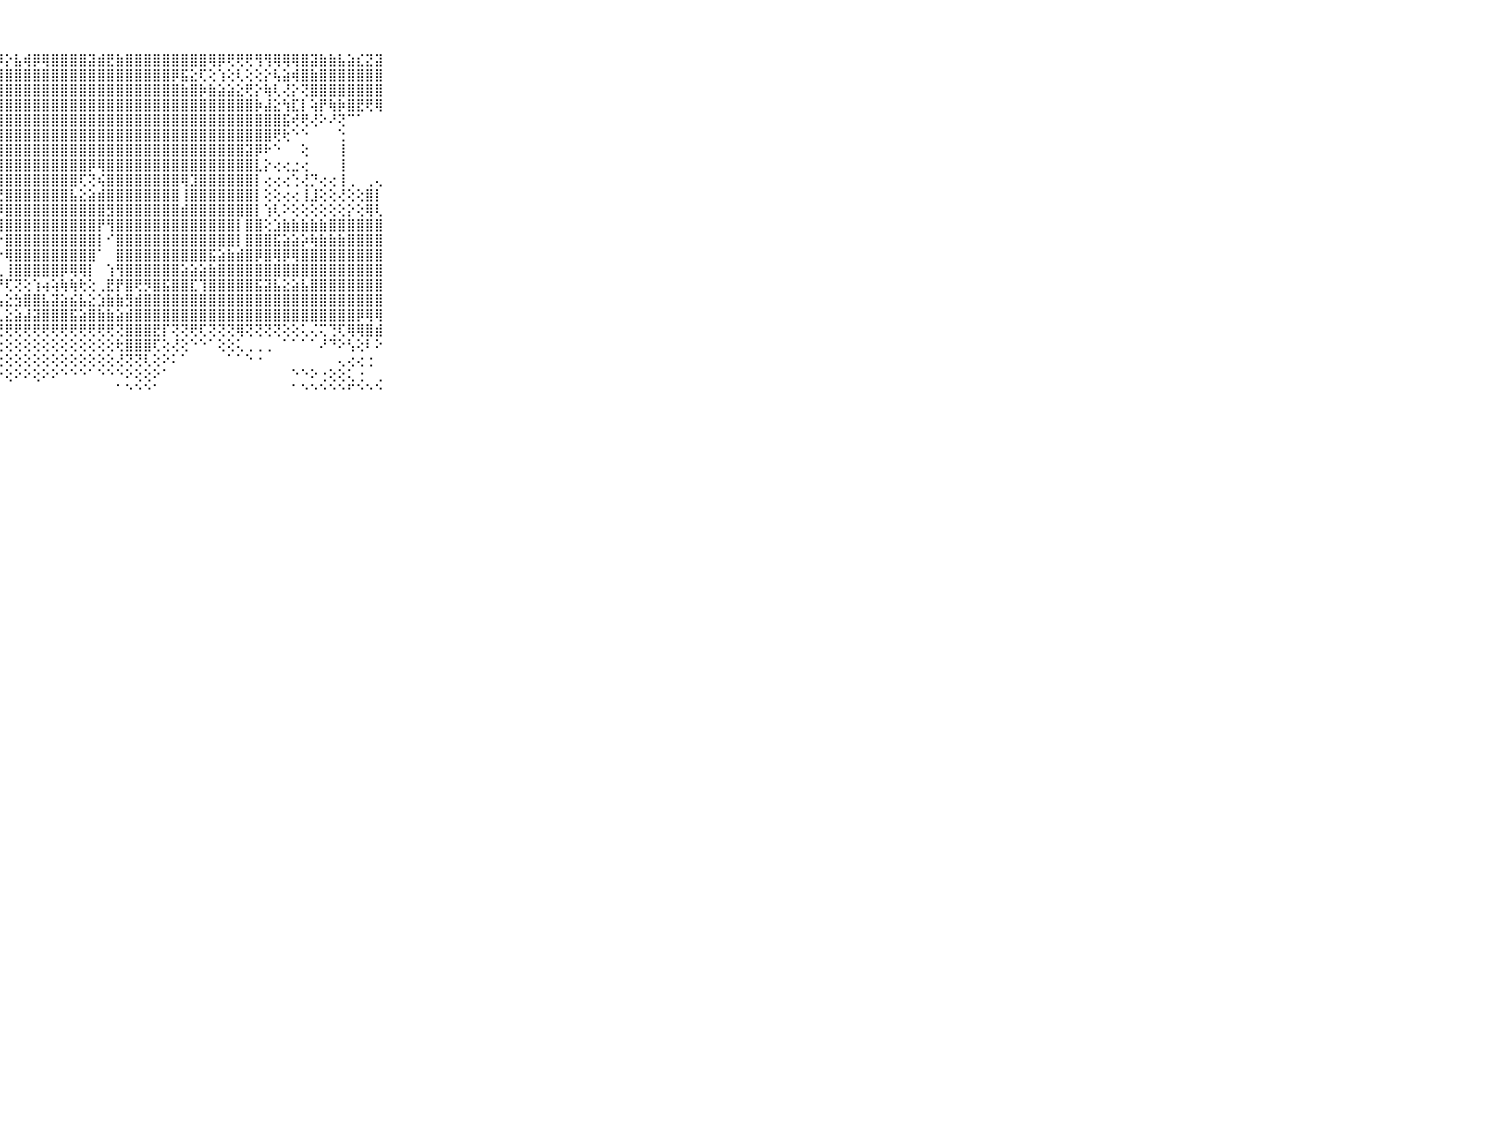

⠀⠀⠀⠀⠀⠀⠀⠀⠀⠀⠀⢕⢱⢹⣾⣾⣹⣿⣿⣿⣏⣻⣾⣾⡿⡿⣧⡿⡕⣧⢾⡿⢿⣿⣿⣿⣿⣽⣾⣟⣷⣿⣿⣿⣿⣿⣿⣿⣿⣿⢿⡿⢟⢟⢟⢻⢻⢿⢿⢿⣿⣽⣷⣷⣧⣵⣎⣝⣽⠀⠀⠀⠀⠀⠀⠀⠀⠀⠀⠀⠀
⠀⠀⠀⠀⠀⠀⠀⠀⠀⠀⠀⡕⣵⡼⣽⣾⣿⣿⣿⣿⣷⣿⣿⣿⣿⣷⣾⣿⣿⣿⣿⣿⣿⣿⣿⣿⣿⣿⣿⣿⣿⣿⣿⣿⣿⣿⡿⣯⣕⢏⢕⢱⢕⢇⢕⢕⡕⢧⣵⢾⣿⣷⣿⣿⣿⣿⣿⣿⣿⠀⠀⠀⠀⠀⠀⠀⠀⠀⠀⠀⠀
⠀⠀⠀⠀⠀⠀⠀⠀⠀⠀⠀⣱⣾⣿⣵⣿⣿⣿⣿⣿⣿⣿⣿⣿⣿⣿⣿⣿⣿⣿⣿⣿⣿⣿⣿⣿⣿⣿⣿⣿⣿⣿⣿⣿⣿⣿⣿⣷⣿⡷⣷⣵⣵⣕⢟⡕⢷⢇⢜⡕⢝⣿⣿⣿⣿⣿⣿⣿⣿⠀⠀⠀⠀⠀⠀⠀⠀⠀⠀⠀⠀
⠀⠀⠀⠀⠀⠀⠀⠀⠀⠀⠀⢿⣿⣻⣿⣿⣿⣿⣿⣿⣿⣿⣿⣿⣿⣿⣿⣿⣿⣿⣿⣿⣿⣿⣿⣿⣿⣿⣿⣿⣿⣿⣿⣿⣿⣿⣿⣿⣿⣿⣿⣿⣿⣿⣿⡷⣼⣕⢳⣏⡇⢵⡟⢷⡷⣿⣟⢟⢿⠀⠀⠀⠀⠀⠀⠀⠀⠀⠀⠀⠀
⠀⠀⠀⠀⠀⠀⠀⠀⠀⠀⠀⣟⣟⣿⣿⣿⣿⣿⣿⣿⣿⣿⣿⣿⣿⣿⣿⣿⣿⣿⣿⣿⣿⣿⣿⣿⣿⣿⣿⣿⣿⣿⣿⣿⣿⣿⣿⣿⣿⣿⣿⣿⣿⣿⣿⣿⣿⣿⣯⢞⢟⢜⠕⠜⢝⠉⠁⠀⠀⠀⠀⠀⠀⠀⠀⠀⠀⠀⠀⠀⠀
⠀⠀⠀⠀⠀⠀⠀⠀⠀⠀⠀⣯⣿⣿⣿⣿⣿⣿⣿⣿⣿⣿⣿⣿⣿⣿⣿⣿⣿⣿⣿⣿⣿⣿⣿⣿⣿⣿⣿⣿⣿⣿⣿⣿⣿⣿⣿⣿⣿⣿⣿⣿⣿⣿⣿⣿⣿⢟⢗⠑⠑⠀⠀⠀⢑⠀⠀⠀⠀⠀⠀⠀⠀⠀⠀⠀⠀⠀⠀⠀⠀
⠀⠀⠀⠀⠀⠀⠀⠀⠀⠀⠀⣿⣿⣿⣿⣿⣿⣿⣿⣿⣿⣿⣿⣿⣿⣿⣿⣿⣿⣿⣿⣿⣿⣿⣿⣿⣿⣿⣿⣿⣿⣿⣿⣿⣿⣿⣿⣿⣿⣿⣿⣿⣿⣿⣽⡿⠗⠑⠀⠀⢕⠀⠀⠀⢸⠀⠀⠀⠀⠀⠀⠀⠀⠀⠀⠀⠀⠀⠀⠀⠀
⠀⠀⠀⠀⠀⠀⠀⠀⠀⠀⠀⣿⣿⣿⣿⣿⣿⣿⣿⡿⢻⢿⣏⡝⢟⢿⣿⣿⣿⣿⣿⣿⣿⣿⣿⣿⣿⡿⢿⣿⣿⣿⣿⣿⣿⣿⣿⣿⣿⣿⣿⣿⣿⣿⣿⣇⡕⢔⢔⣐⢔⠀⠀⠀⢸⠀⠀⠀⠀⠀⠀⠀⠀⠀⠀⠀⠀⠀⠀⠀⠀
⠀⠀⠀⠀⠀⠀⠀⠀⠀⠀⠀⣿⣿⣿⣿⣿⣿⣿⢏⢕⢕⢕⢕⢝⢿⣷⡝⢿⣿⣿⣿⣿⣿⣿⣿⣿⢏⢝⢮⣿⣿⣿⣿⣿⣿⣿⣿⢿⣹⣿⣿⣿⣿⣿⣿⡇⢔⢔⢔⢑⢜⡙⢔⢔⢸⢀⠀⢀⢄⠀⠀⠀⠀⠀⠀⠀⠀⠀⠀⠀⠀
⠀⠀⠀⠀⠀⠀⠀⠀⠀⠀⠀⣿⣿⣿⣿⣿⣿⣿⣾⣷⣿⣿⣵⣕⣕⣿⣷⢟⣿⣿⣿⣿⣿⣿⣿⣧⣕⣵⣾⣿⣿⣿⣿⣿⣿⣿⣿⢸⣿⣿⣿⣿⣿⣿⣿⡇⢕⢕⢔⢔⢸⣸⢕⢕⢜⢕⢕⣿⡇⠀⠀⠀⠀⠀⠀⠀⠀⠀⠀⠀⠀
⠀⠀⠀⠀⠀⠀⠀⠀⠀⠀⠀⣿⣿⣿⣿⣿⣿⣿⣿⣿⣿⣿⣿⣿⣿⣿⣿⡾⣿⣿⣿⣿⣿⣿⣿⣿⣿⣿⣿⣻⣿⣿⣿⣿⣿⣿⣿⣾⣿⣿⣿⣿⣿⣿⣿⡇⢱⢇⠕⢕⢕⢕⢕⢕⢕⡕⢕⢿⢇⠀⠀⠀⠀⠀⠀⠀⠀⠀⠀⠀⠀
⠀⠀⠀⠀⠀⠀⠀⠀⠀⠀⠀⣿⣿⣿⣿⣿⣿⣿⣿⣿⣿⣿⣿⣿⣿⣿⣿⢿⣿⣿⣿⣿⣿⣿⣿⣿⣿⣿⡟⢻⣿⣿⣿⣿⣿⣿⣿⣿⣿⣿⣿⣿⣿⡇⣿⣿⢕⣱⣷⣷⣷⣷⣷⣿⣿⣿⣿⣿⣿⠀⠀⠀⠀⠀⠀⠀⠀⠀⠀⠀⠀
⠀⠀⠀⠀⠀⠀⠀⠀⠀⠀⠀⣿⣿⣿⣿⣿⣿⣿⣿⣿⣿⣿⣿⣿⣿⣿⣿⡕⣿⣿⣿⣿⣿⣿⣿⣿⣿⣿⡇⠊⣿⣿⣿⣿⣿⣿⣿⣿⣿⣿⣿⣿⣿⡇⣿⣿⣿⣯⣵⣵⡵⢷⣷⣷⣷⣿⣿⣿⣿⠀⠀⠀⠀⠀⠀⠀⠀⠀⠀⠀⠀
⠀⠀⠀⠀⠀⠀⠀⠀⠀⠀⠀⣿⣿⣿⣿⣿⣿⣿⣿⣿⣿⣿⣿⣿⣿⣿⣿⡕⢿⣿⣿⣿⣿⣿⣿⣿⣿⣿⠁⠀⣿⣿⣿⣿⣿⣿⣿⣿⣿⣿⣯⣵⣷⣾⣿⡿⣿⢿⡿⢿⣿⣿⣿⣿⣿⣿⣿⣿⣿⠀⠀⠀⠀⠀⠀⠀⠀⠀⠀⠀⠀
⠀⠀⠀⠀⠀⠀⠀⠀⠀⠀⠀⣿⣿⣿⣿⣿⣿⣿⣿⣿⣿⣿⣿⣿⣿⣿⣿⢇⢸⣿⣿⣿⣿⣿⡿⢿⢿⡇⠀⢱⢻⣿⣿⣿⣿⣿⣿⣵⣵⣵⣷⣿⣿⣿⣿⣿⣿⣿⣿⣿⣿⣿⣿⣿⣿⣿⣿⣿⣿⠀⠀⠀⠀⠀⠀⠀⠀⠀⠀⠀⠀
⠀⠀⠀⠀⠀⠀⠀⠀⠀⠀⠀⣿⣿⣿⣿⣿⣿⣿⣿⣿⣿⣿⣿⣿⢿⢷⣗⡞⢏⢝⢕⢱⢴⢵⢷⢷⢗⢕⢀⣟⡟⣿⢟⡻⣿⣯⣿⣿⣏⢹⣿⣿⣿⣿⣿⣯⣽⣧⣕⣵⣧⣿⣿⣿⣿⣿⣿⣿⣿⠀⠀⠀⠀⠀⠀⠀⠀⠀⠀⠀⠀
⠀⠀⠀⠀⠀⠀⠀⠀⠀⠀⠀⣿⣿⣿⢿⢿⢟⢟⢟⢝⢝⢕⣵⣾⣿⣿⣿⣧⣕⣳⣿⣿⣧⣽⣵⣮⣧⣕⣱⣷⣷⣻⣾⣿⣿⣿⣿⣿⣿⣿⣿⣿⣿⣿⣿⣿⣿⣿⣿⣿⣿⣿⣿⣿⣿⣿⣿⣿⣿⠀⠀⠀⠀⠀⠀⠀⠀⠀⠀⠀⠀
⠀⠀⠀⠀⠀⠀⠀⠀⠀⠀⠀⢕⢕⢕⢕⢕⢕⢕⢕⢝⣝⣹⣽⣝⣿⣟⣟⣇⣕⣵⣼⣽⣿⣿⣿⣯⣵⣿⣷⣷⣵⣾⣿⣿⣿⣿⣿⣿⣿⣿⣿⣿⣿⣿⣿⣿⣿⣿⣿⣿⣿⣿⣿⣿⣿⣿⡿⢿⢿⠀⠀⠀⠀⠀⠀⠀⠀⠀⠀⠀⠀
⠀⠀⠀⠀⠀⠀⠀⠀⠀⠀⠀⢞⢟⢟⢟⢟⢟⢟⢟⢟⢟⢟⢟⢟⢟⢟⢻⢟⢟⢟⢟⢟⢟⢟⢟⢟⢟⢟⢟⢟⢝⣿⣿⣿⣟⡏⢝⢝⢟⢏⢝⢝⢝⢿⢝⢝⢝⢝⢕⢕⢅⢌⢍⢙⢏⢿⢿⣿⣾⠀⠀⠀⠀⠀⠀⠀⠀⠀⠀⠀⠀
⠀⠀⠀⠀⠀⠀⠀⠀⠀⠀⠀⠀⠁⠁⠁⠀⠁⠀⢀⢑⢕⢕⢕⢕⢕⢕⢕⢕⢕⢕⢕⢕⢕⢕⢕⢕⢕⢕⢕⢕⢗⣿⣿⣿⢏⢕⢜⢕⠑⠑⠁⢕⢕⢅⢀⢀⢀⠀⠁⠁⠁⠁⠜⠙⠕⢣⢕⠇⠕⠀⠀⠀⠀⠀⠀⠀⠀⠀⠀⠀⠀
⠀⠀⠀⠀⠀⠀⠀⠀⠀⠀⠀⠀⠀⠀⠀⠀⠁⠁⠑⢕⢕⢕⢕⢕⢕⢕⢕⢕⢕⢕⢕⢕⢕⢕⢕⢕⢕⢕⢕⢕⢜⢝⢝⢇⢕⠕⠅⠁⠀⠀⠀⠀⠁⠁⠑⠐⠀⠀⠀⠀⠀⠀⠀⠀⢄⢔⢔⢐⠀⠀⠀⠀⠀⠀⠀⠀⠀⠀⠀⠀⠀
⠀⠀⠀⠀⠀⠀⠀⠀⠀⠀⠀⠀⠀⠀⠀⠀⠀⠀⠀⠀⠁⠑⠁⠑⠑⢑⢕⠕⢕⠕⠕⢕⠕⠕⠑⠑⠑⠁⠑⠑⠑⠕⢕⢕⠕⠁⠀⠀⠀⠀⠀⠀⠀⠀⠀⠀⠀⠀⠀⠑⠑⠕⢐⢕⢕⢅⢐⠀⢀⠀⠀⠀⠀⠀⠀⠀⠀⠀⠀⠀⠀
⠀⠀⠀⠀⠀⠀⠀⠀⠀⠀⠀⠀⠀⠀⠀⠀⠀⠀⠀⠀⠀⠀⠀⠑⠀⠁⠁⠁⠀⠀⠀⠀⠀⠀⠀⠀⠀⠀⠀⠀⠁⠑⠑⠑⠁⠀⠀⠀⠀⠀⠀⠀⠀⠀⠀⠀⠀⠀⠀⠁⠑⠑⠑⠑⠑⠋⠑⠑⠑⠀⠀⠀⠀⠀⠀⠀⠀⠀⠀⠀⠀